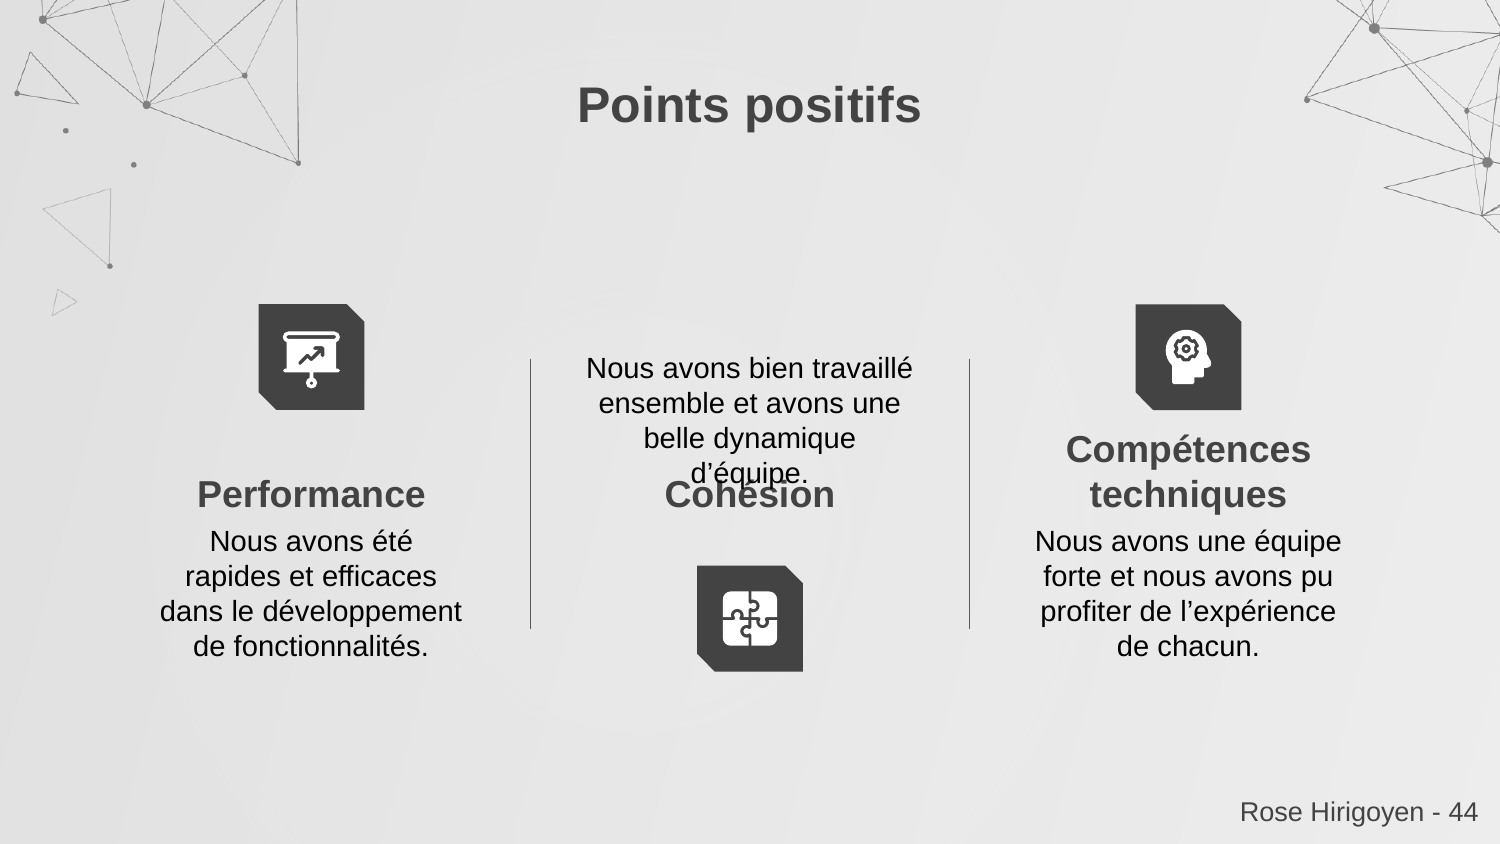

# Points positifs

Nous avons bien travaillé ensemble et avons une belle dynamique d’équipe.
Performance
Cohésion
Compétences techniques
Nous avons été rapides et efficaces dans le développement de fonctionnalités.
Nous avons une équipe forte et nous avons pu profiter de l’expérience de chacun.

Rose Hirigoyen - 44